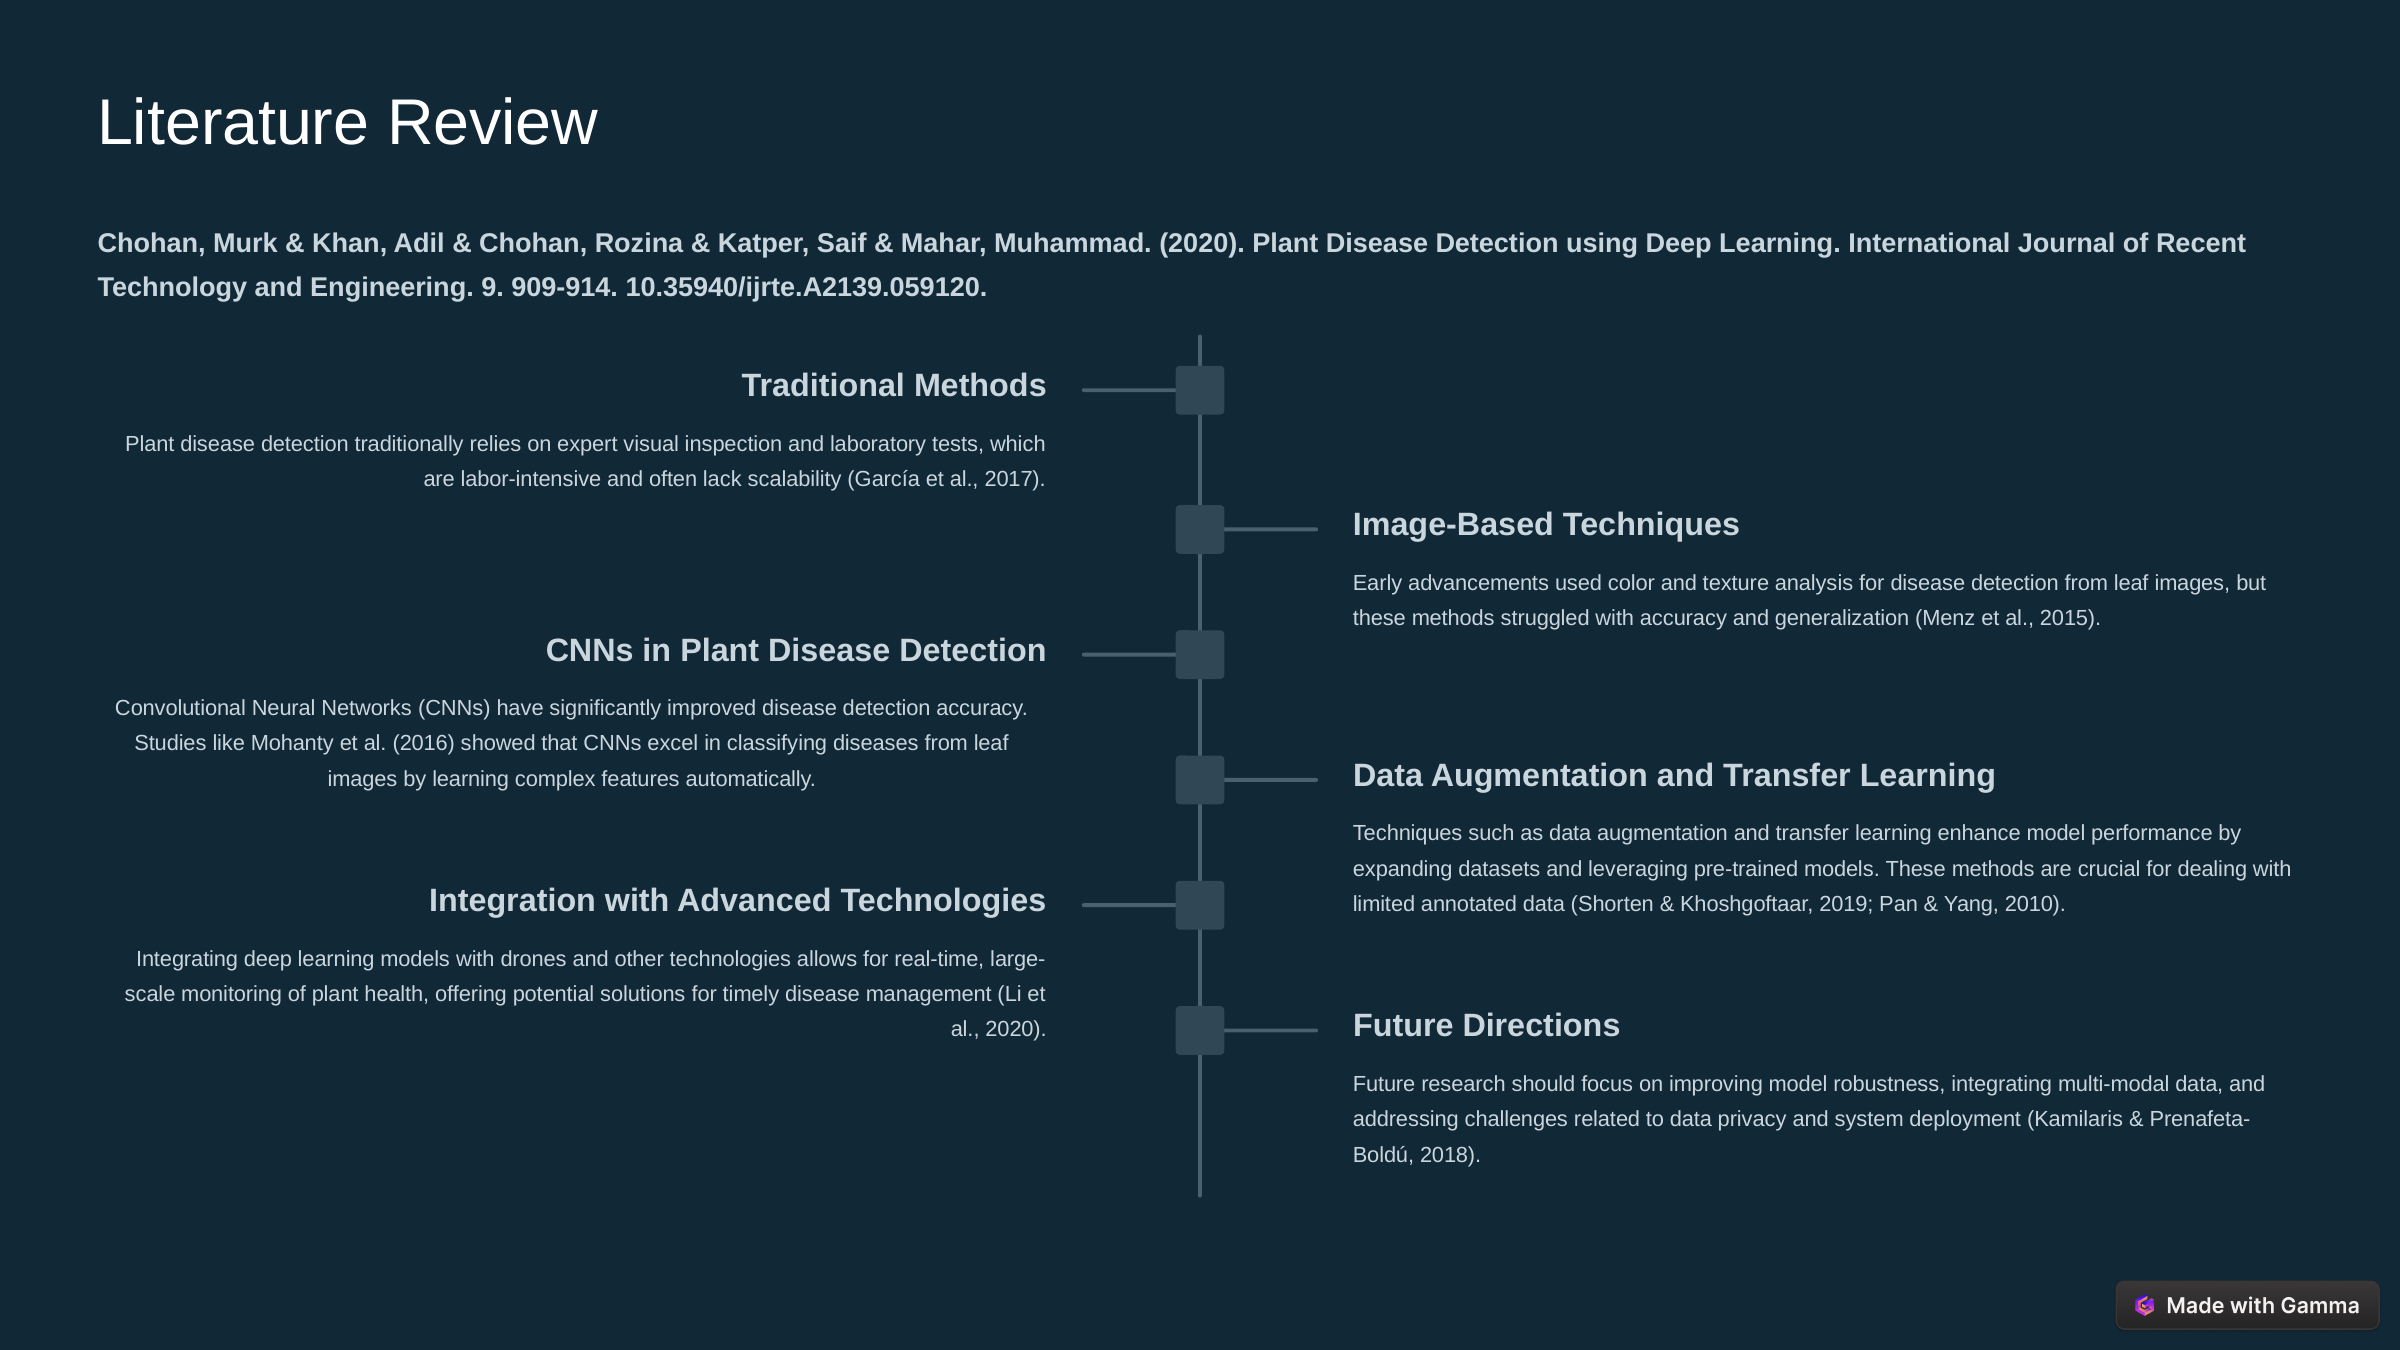

Literature Review
Chohan, Murk & Khan, Adil & Chohan, Rozina & Katper, Saif & Mahar, Muhammad. (2020). Plant Disease Detection using Deep Learning. International Journal of Recent Technology and Engineering. 9. 909-914. 10.35940/ijrte.A2139.059120.

Traditional Methods

Plant disease detection traditionally relies on expert visual inspection and laboratory tests, which are labor-intensive and often lack scalability (García et al., 2017).
Image-Based Techniques

Early advancements used color and texture analysis for disease detection from leaf images, but these methods struggled with accuracy and generalization (Menz et al., 2015).
CNNs in Plant Disease Detection

Convolutional Neural Networks (CNNs) have significantly improved disease detection accuracy. Studies like Mohanty et al. (2016) showed that CNNs excel in classifying diseases from leaf images by learning complex features automatically.
Data Augmentation and Transfer Learning

Techniques such as data augmentation and transfer learning enhance model performance by expanding datasets and leveraging pre-trained models. These methods are crucial for dealing with limited annotated data (Shorten & Khoshgoftaar, 2019; Pan & Yang, 2010).
Integration with Advanced Technologies

 Integrating deep learning models with drones and other technologies allows for real-time, large-scale monitoring of plant health, offering potential solutions for timely disease management (Li et al., 2020).
Future Directions

Future research should focus on improving model robustness, integrating multi-modal data, and addressing challenges related to data privacy and system deployment (Kamilaris & Prenafeta-Boldú, 2018).